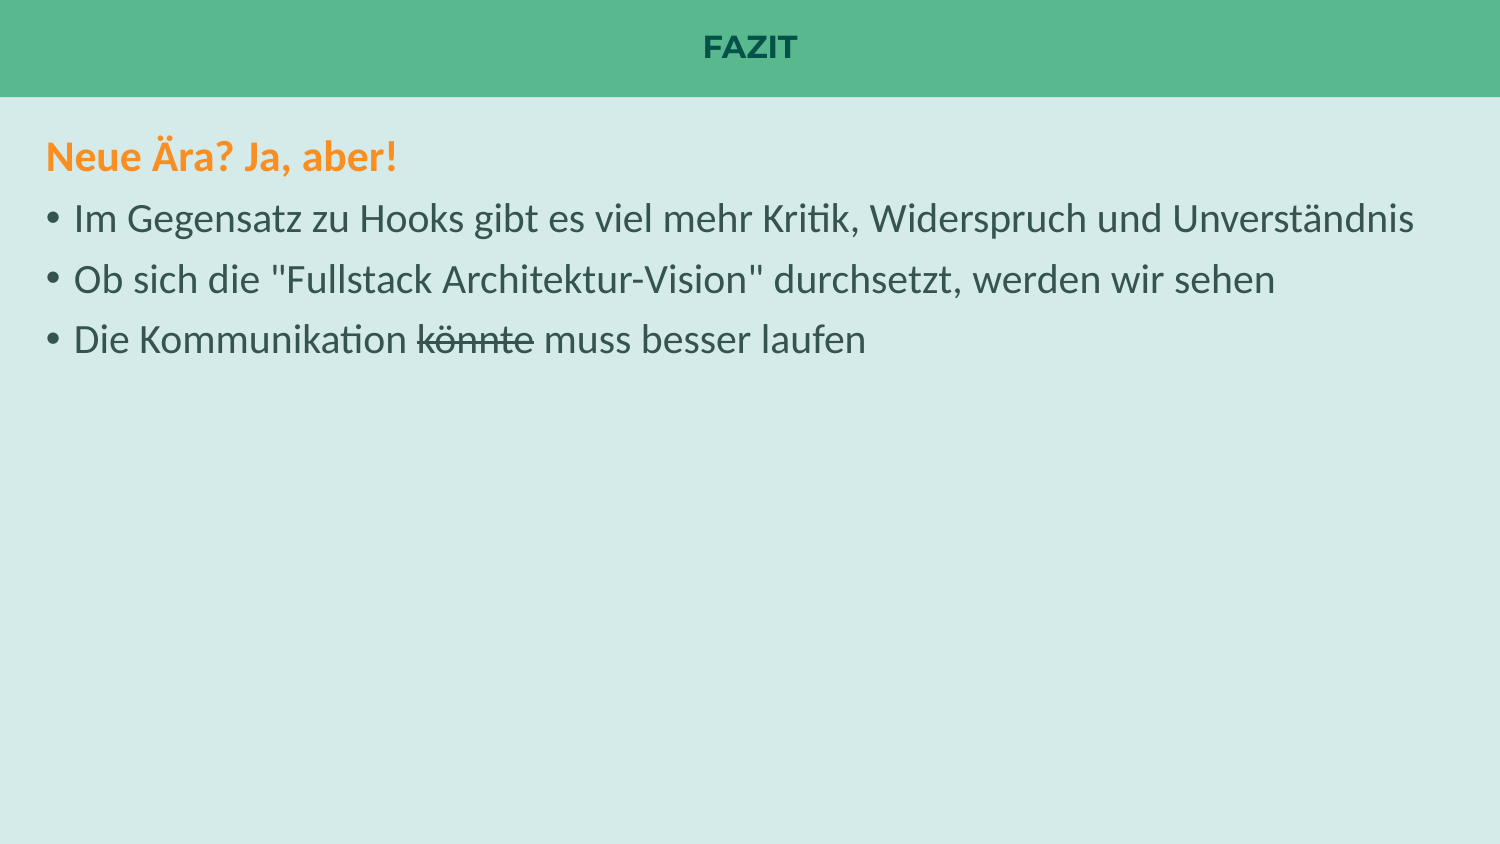

# Fazit
Neue Ära? Ja, aber!
Im Gegensatz zu Hooks gibt es viel mehr Kritik, Widerspruch und Unverständnis
Ob sich die "Fullstack Architektur-Vision" durchsetzt, werden wir sehen
Die Kommunikation könnte muss besser laufen